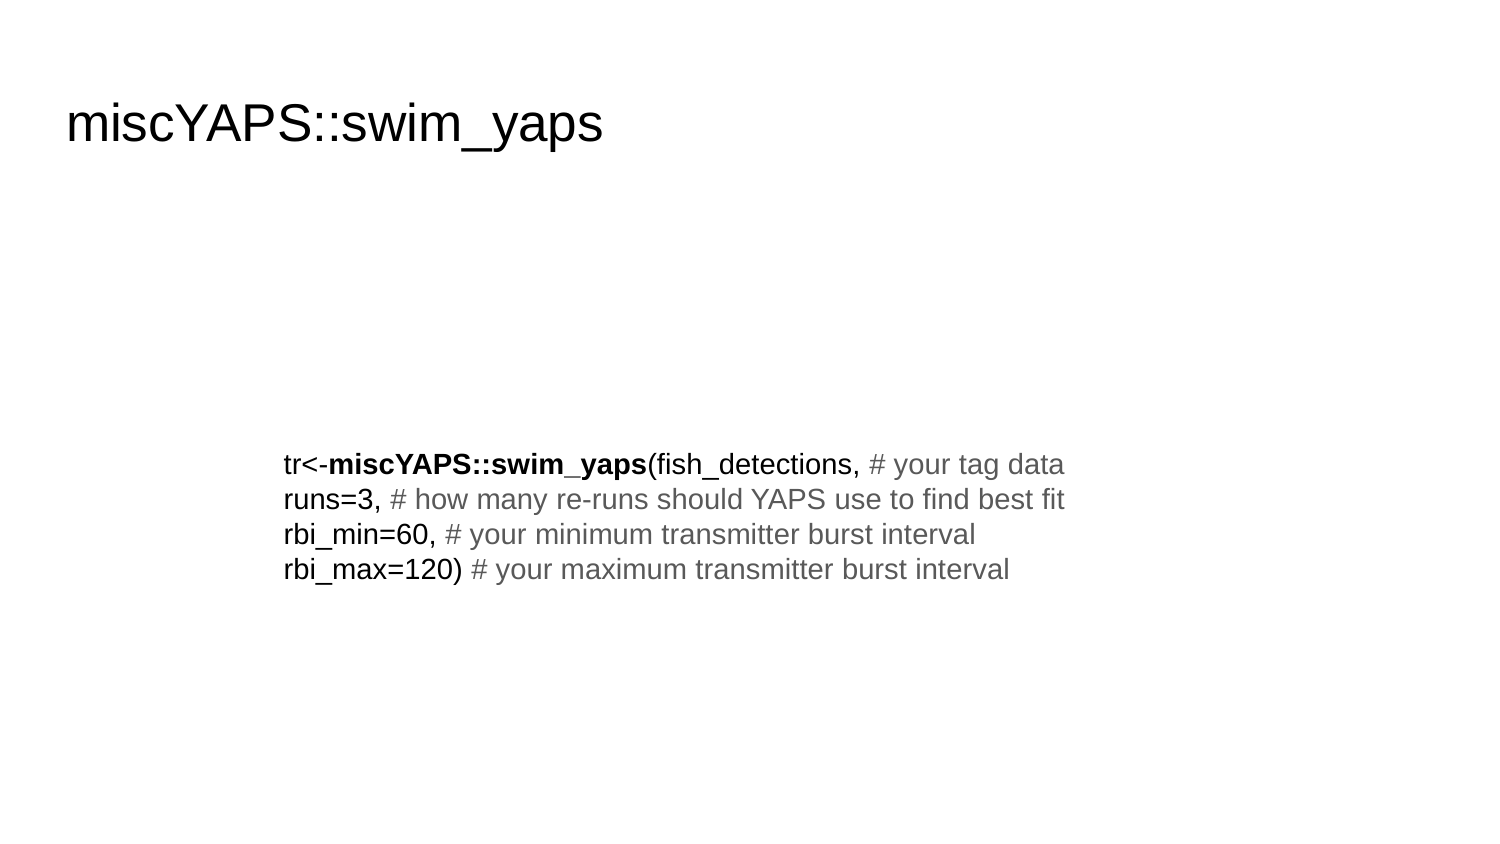

# miscYAPS::swim_yaps
tr<-miscYAPS::swim_yaps(fish_detections, # your tag data
runs=3, # how many re-runs should YAPS use to find best fit
rbi_min=60, # your minimum transmitter burst interval
rbi_max=120) # your maximum transmitter burst interval